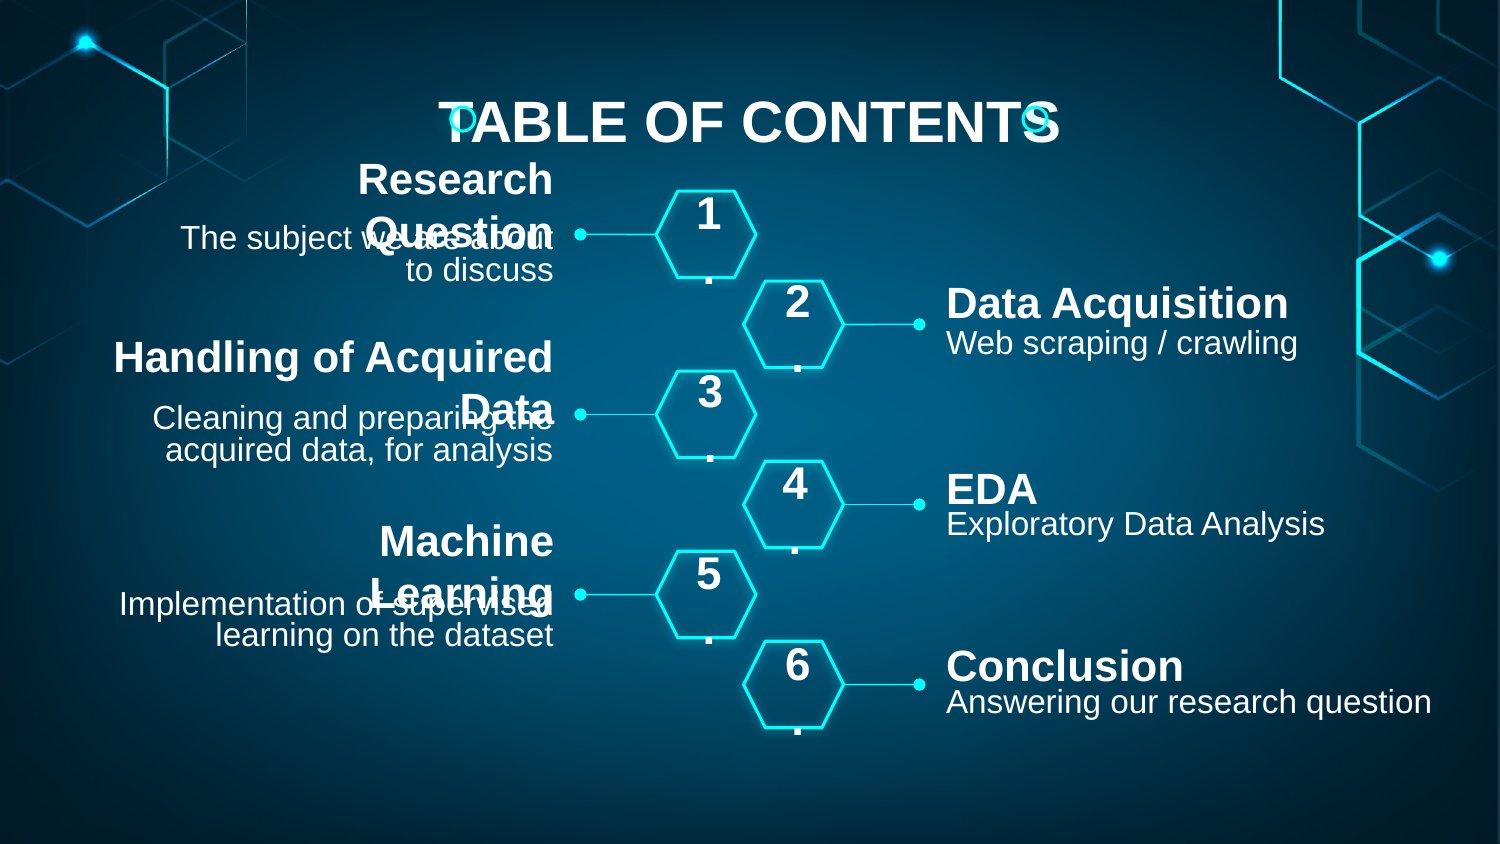

TABLE OF CONTENTS

# Research Question

1.
The subject we are about to discuss
Data Acquisition

2.
Web scraping / crawling
Handling of Acquired Data

3.
Cleaning and preparing the acquired data, for analysis
EDA

4.
Exploratory Data Analysis
Machine Learning

5.
Implementation of supervised learning on the dataset
Conclusion

6.
Answering our research question